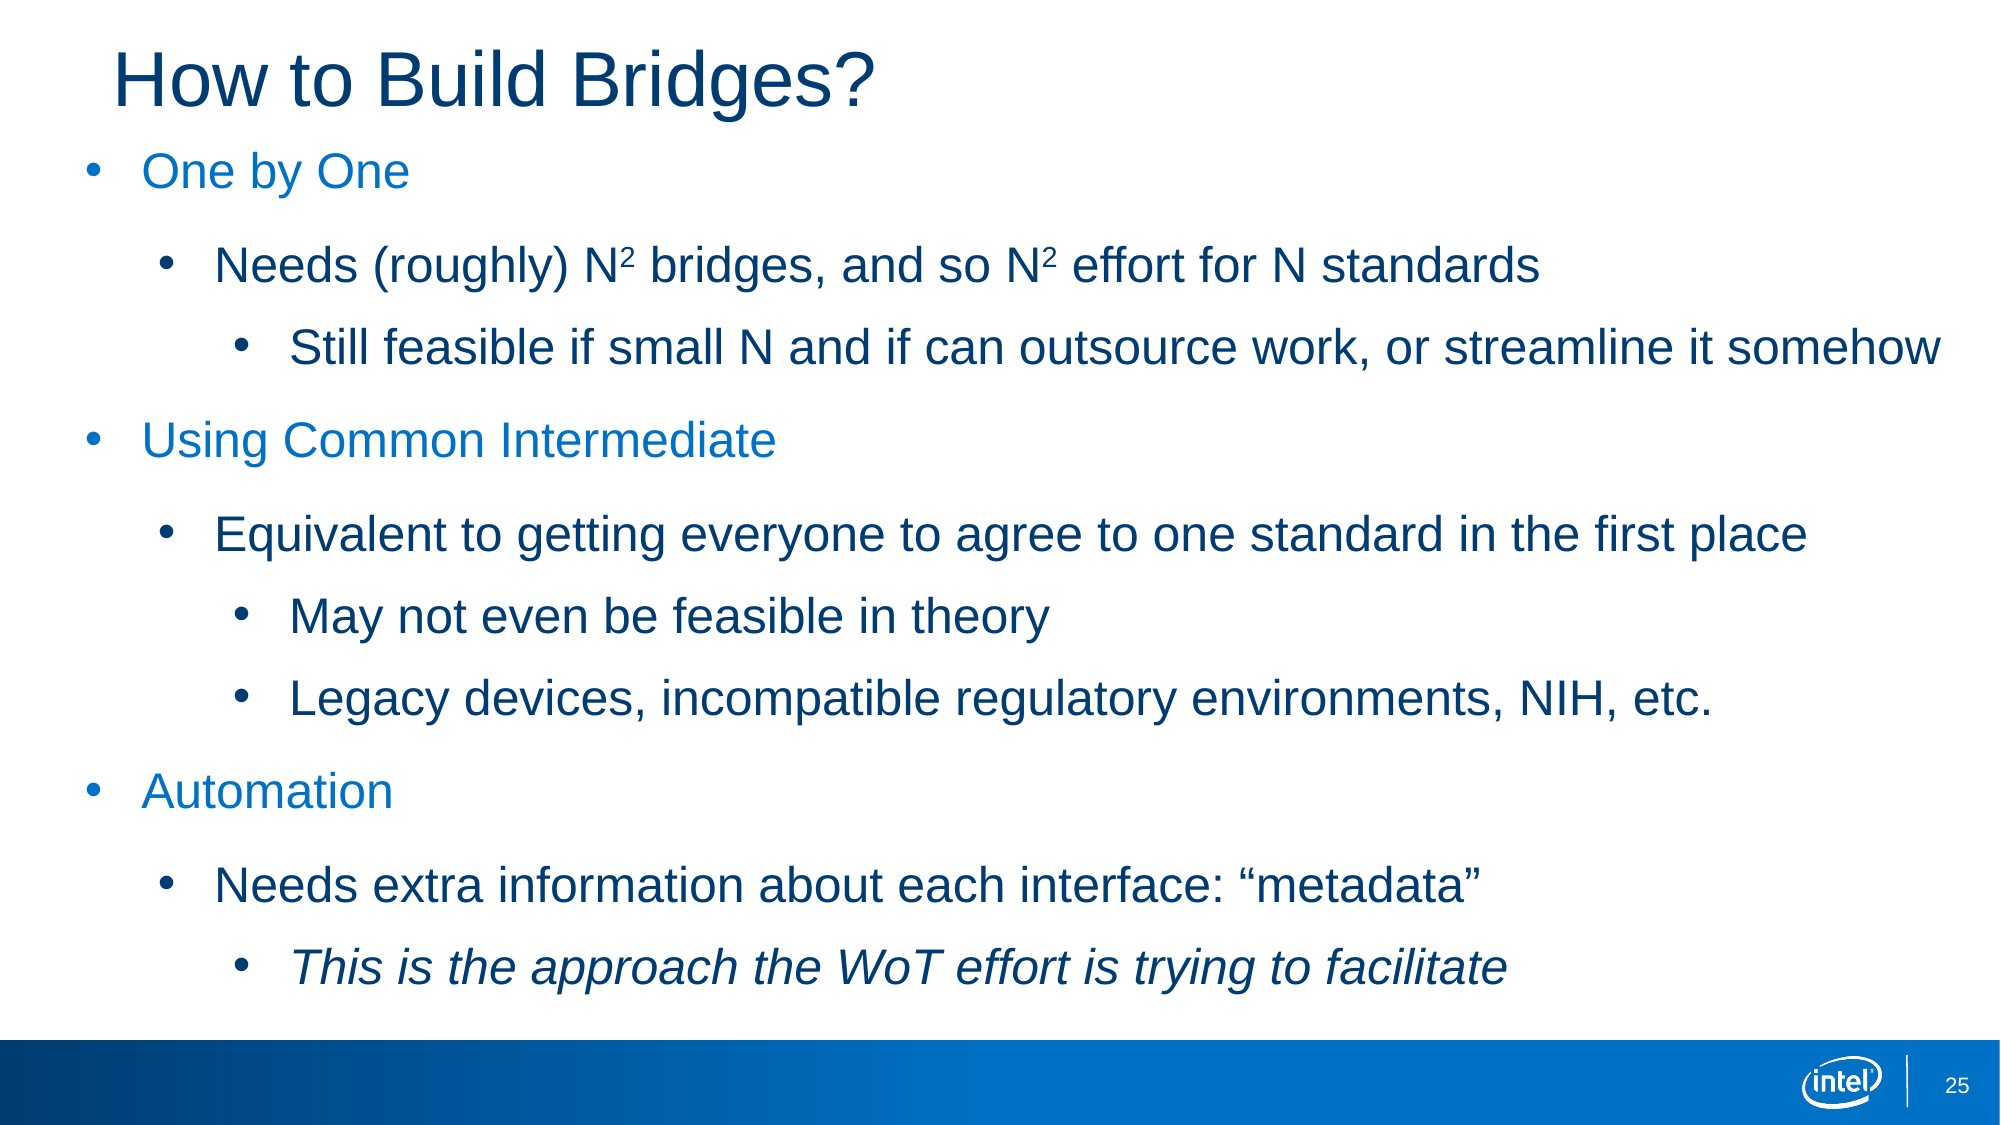

# How to Build Bridges?
One by One
Needs (roughly) N2 bridges, and so N2 effort for N standards
Still feasible if small N and if can outsource work, or streamline it somehow
Using Common Intermediate
Equivalent to getting everyone to agree to one standard in the first place
May not even be feasible in theory
Legacy devices, incompatible regulatory environments, NIH, etc.
Automation
Needs extra information about each interface: “metadata”
This is the approach the WoT effort is trying to facilitate

25